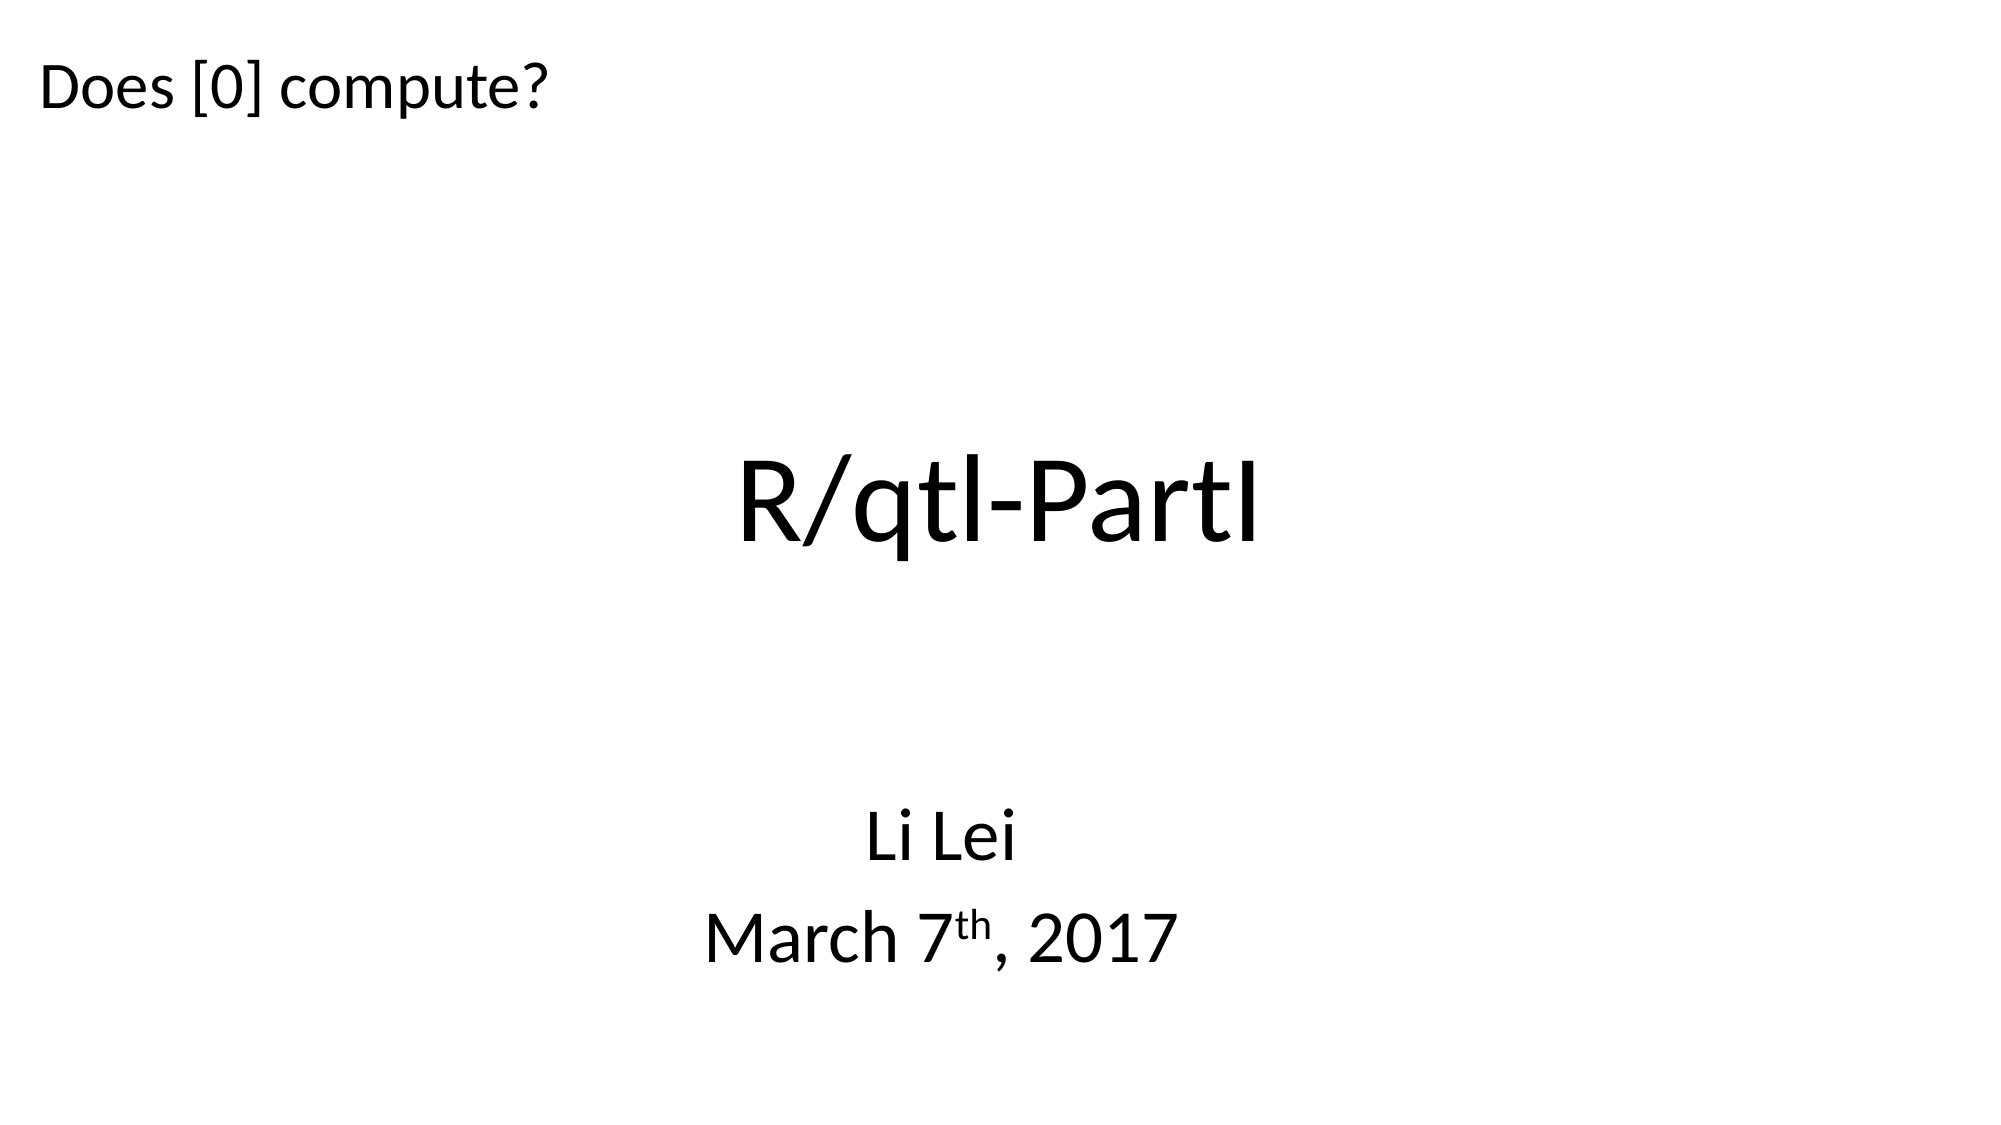

Does [0] compute?
# R/qtl-PartI
Li Lei
March 7th, 2017